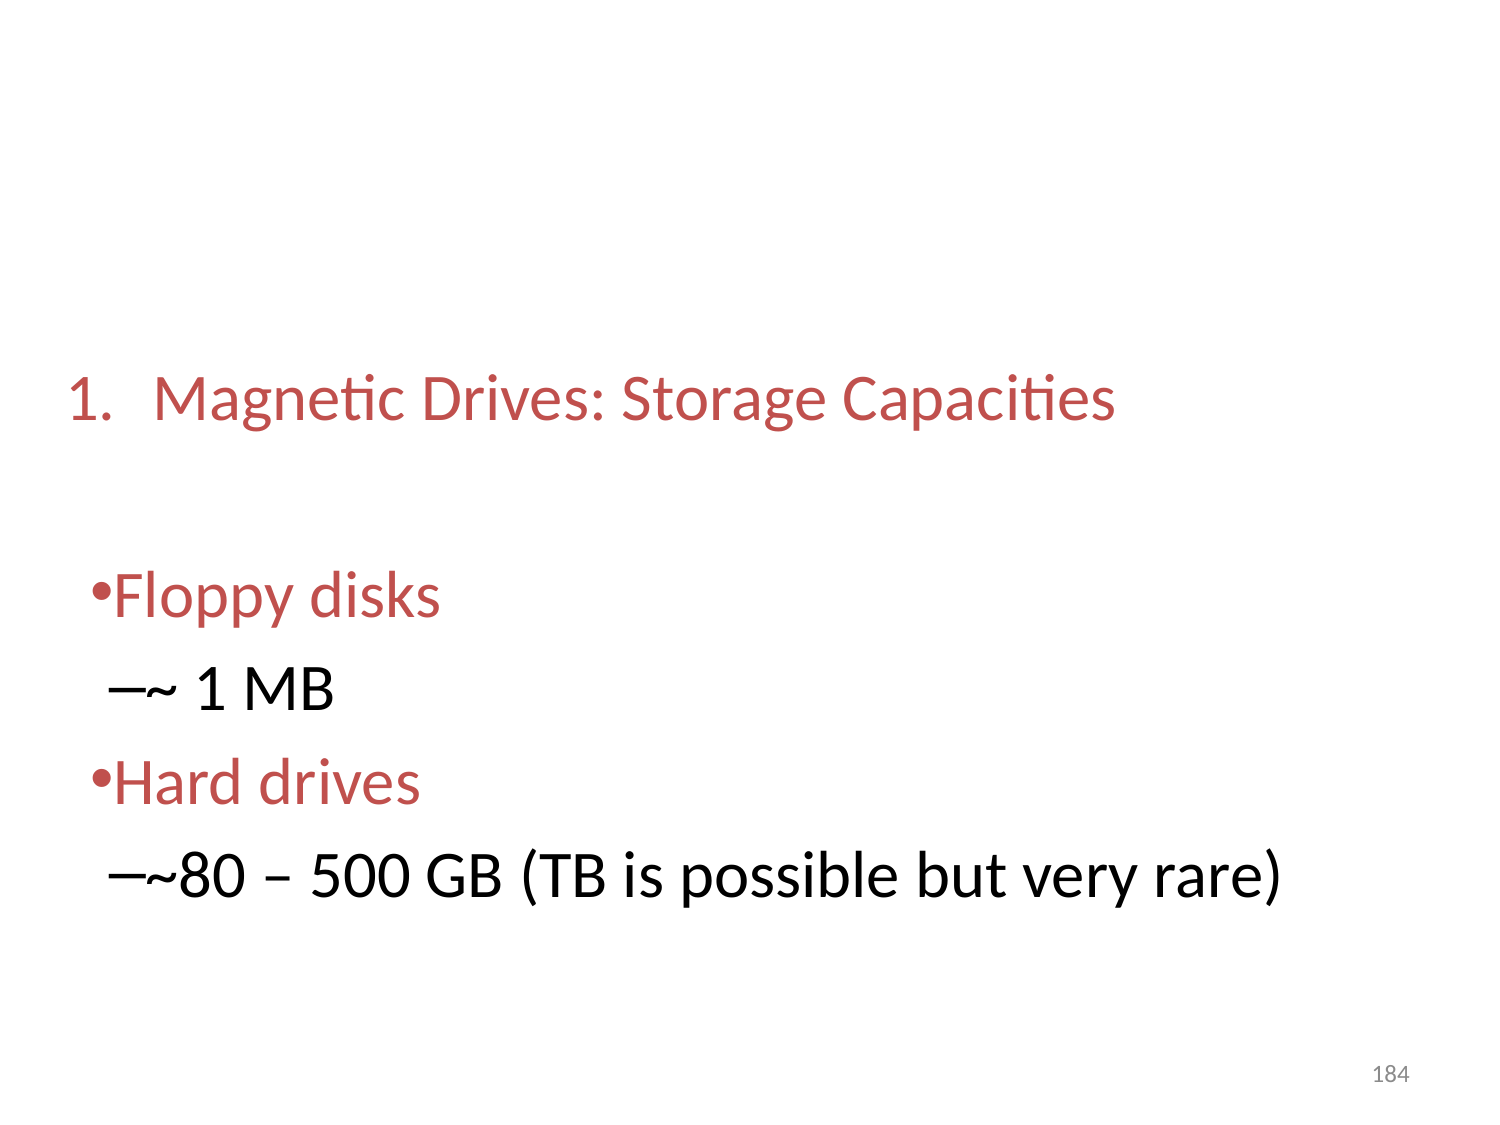

# Magnetic Drives: Storage Capacities

Floppy disks
~ 1 MB
Hard drives
~80 – 500 GB (TB is possible but very rare)
184